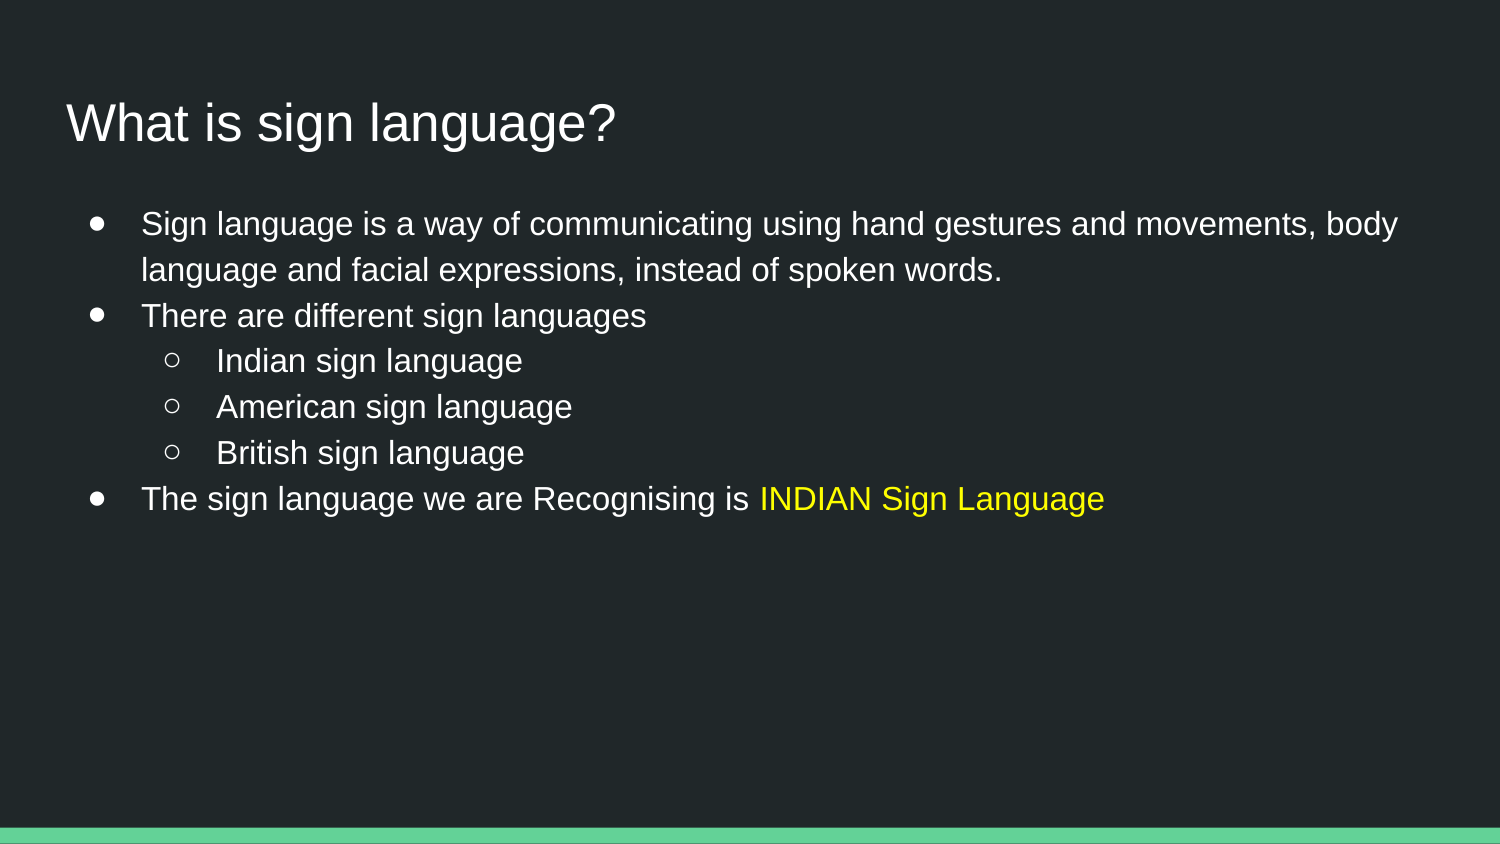

# What is sign language?
Sign language is a way of communicating using hand gestures and movements, body language and facial expressions, instead of spoken words.
There are different sign languages
Indian sign language
American sign language
British sign language
The sign language we are Recognising is INDIAN Sign Language